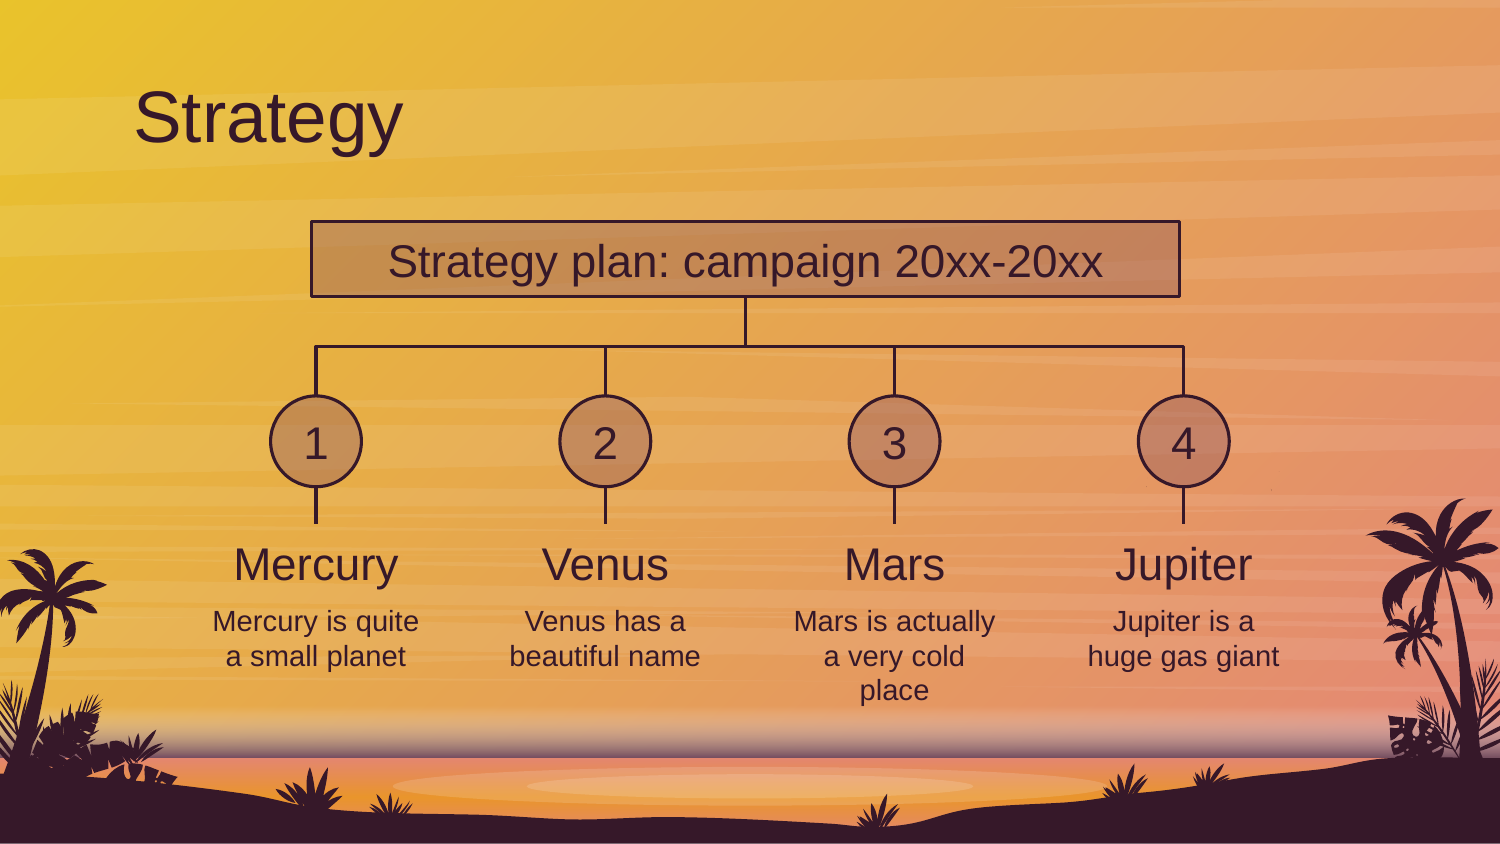

# Strategy
Strategy plan: campaign 20xx-20xx
1
2
3
4
Mercury
Venus
Mars
Jupiter
Mercury is quite a small planet
Venus has a beautiful name
Mars is actually a very cold place
Jupiter is a huge gas giant